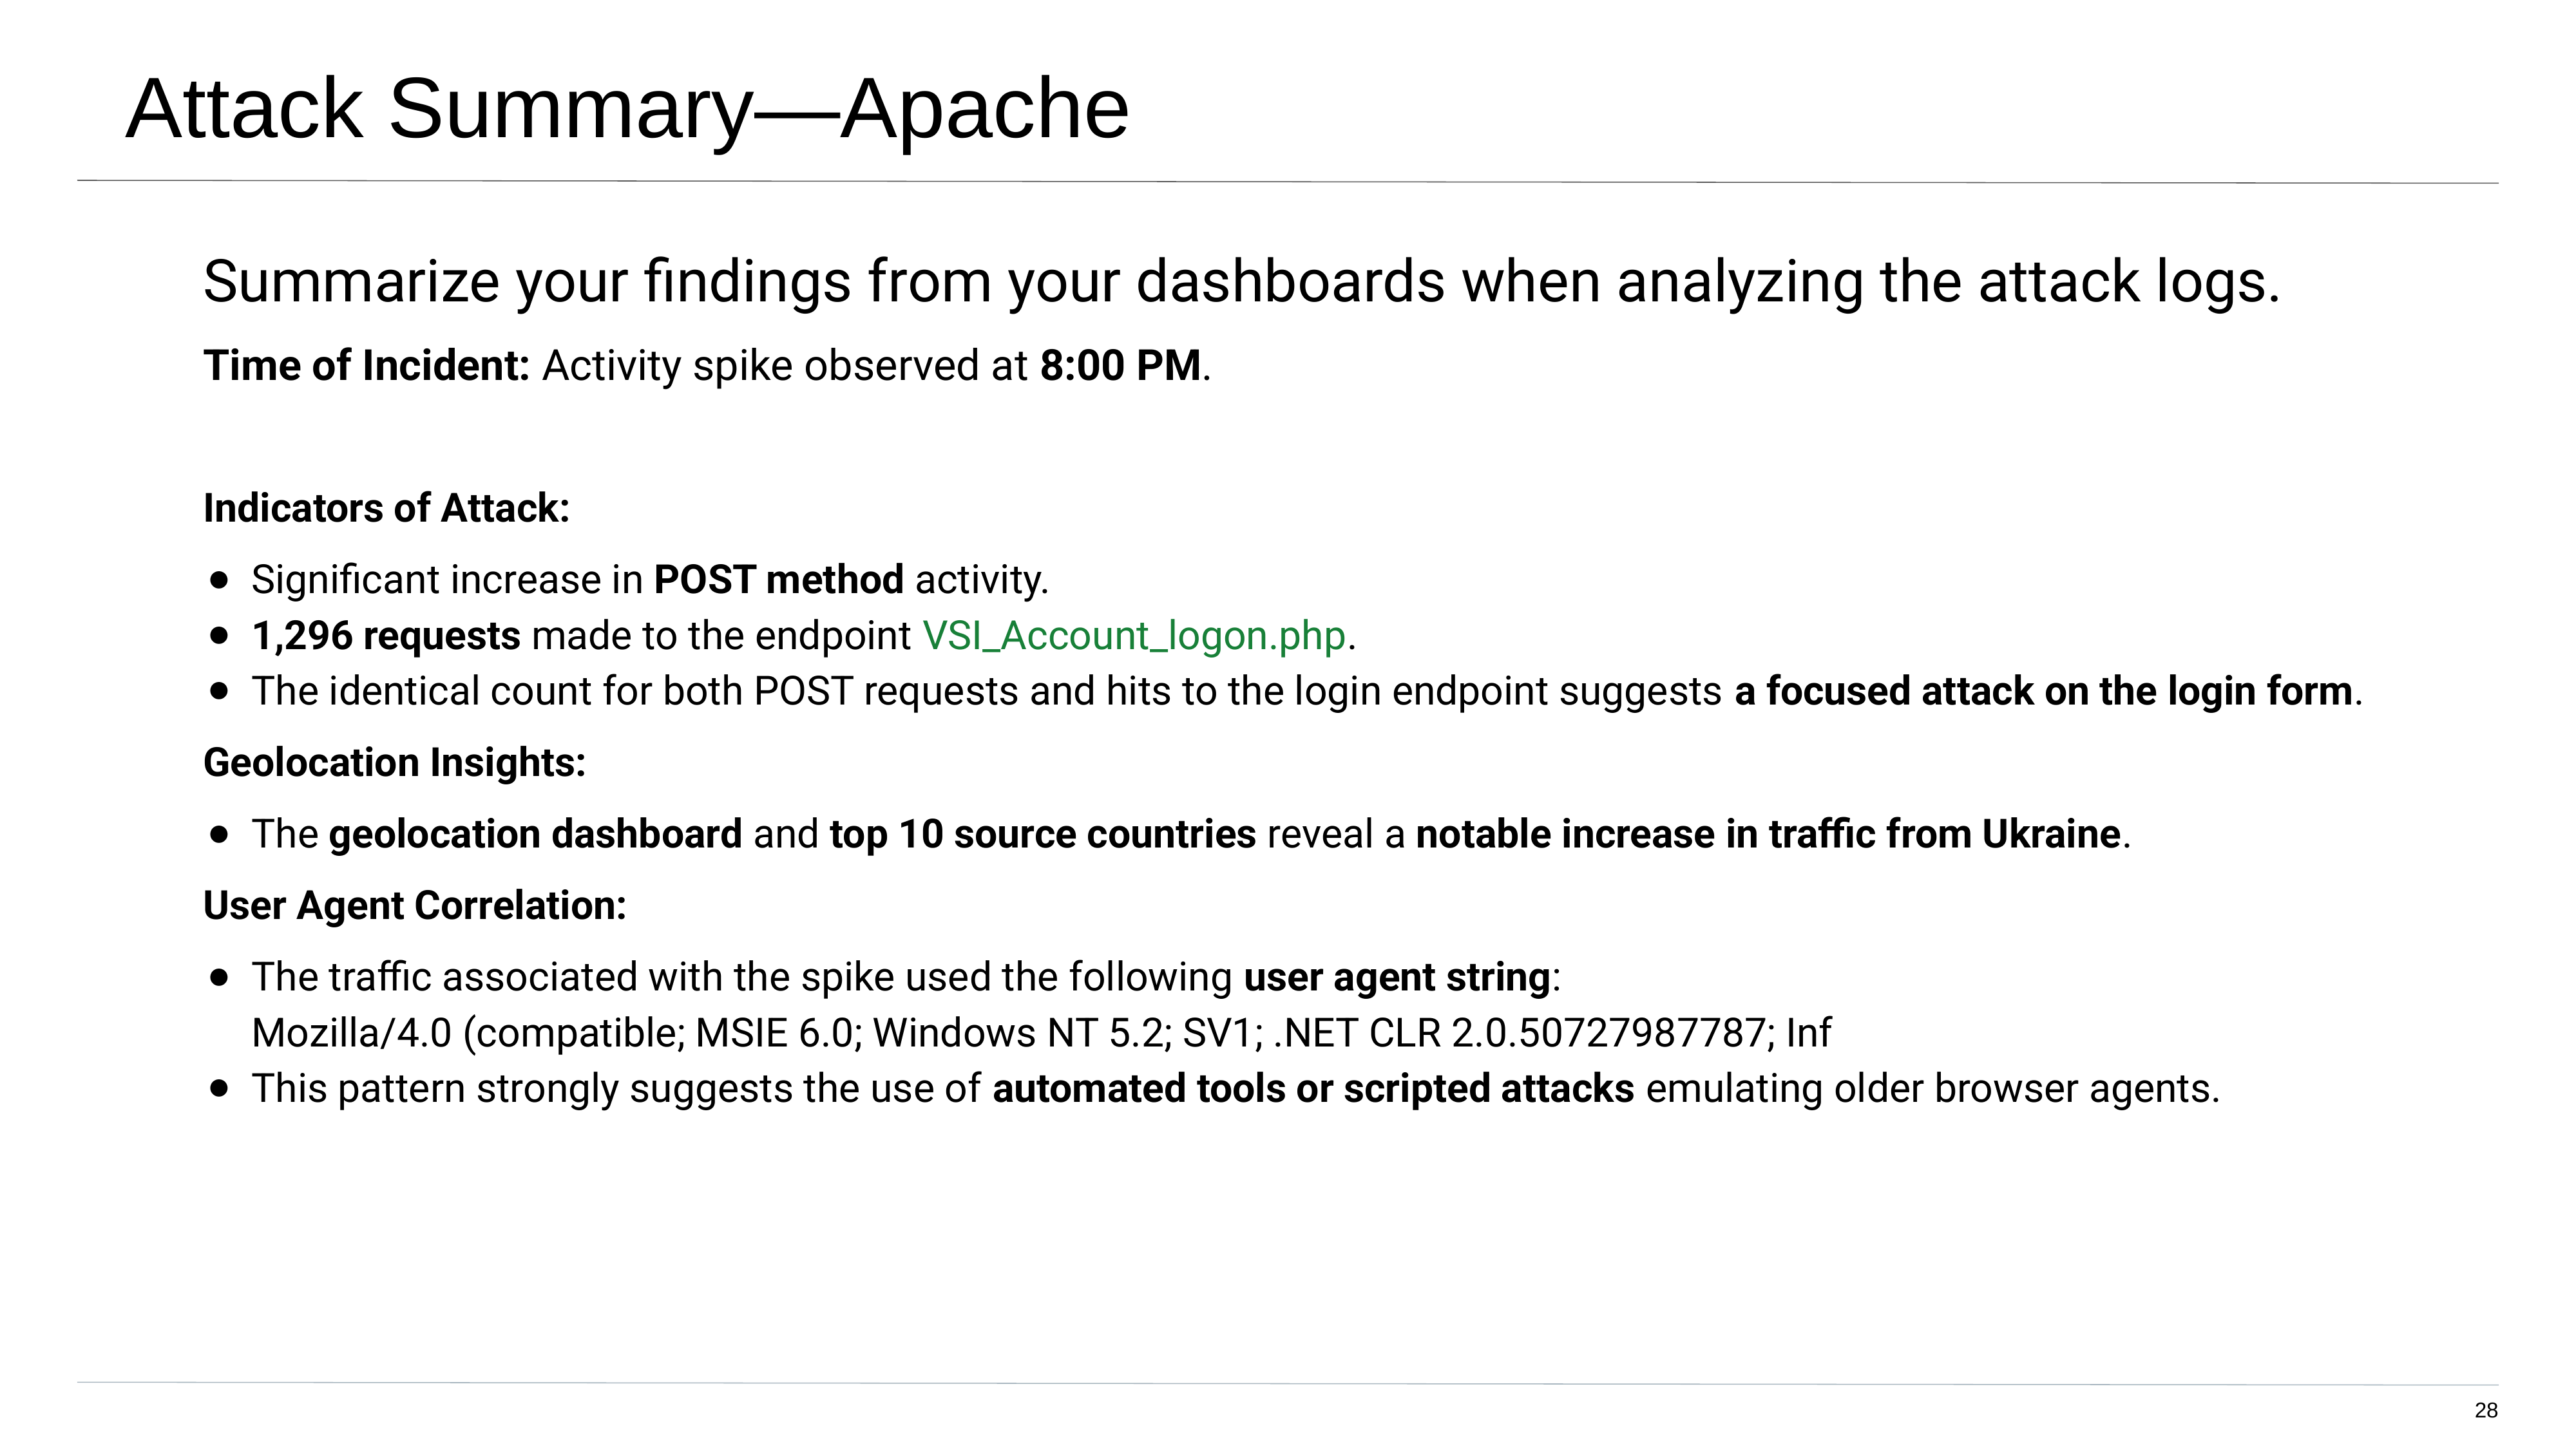

# Attack Summary—Apache
Summarize your findings from your dashboards when analyzing the attack logs.
Time of Incident: Activity spike observed at 8:00 PM.

Indicators of Attack:
Significant increase in POST method activity.
1,296 requests made to the endpoint VSI_Account_logon.php.
The identical count for both POST requests and hits to the login endpoint suggests a focused attack on the login form.
Geolocation Insights:
The geolocation dashboard and top 10 source countries reveal a notable increase in traffic from Ukraine.
User Agent Correlation:
The traffic associated with the spike used the following user agent string:
Mozilla/4.0 (compatible; MSIE 6.0; Windows NT 5.2; SV1; .NET CLR 2.0.50727987787; Inf
This pattern strongly suggests the use of automated tools or scripted attacks emulating older browser agents.

28